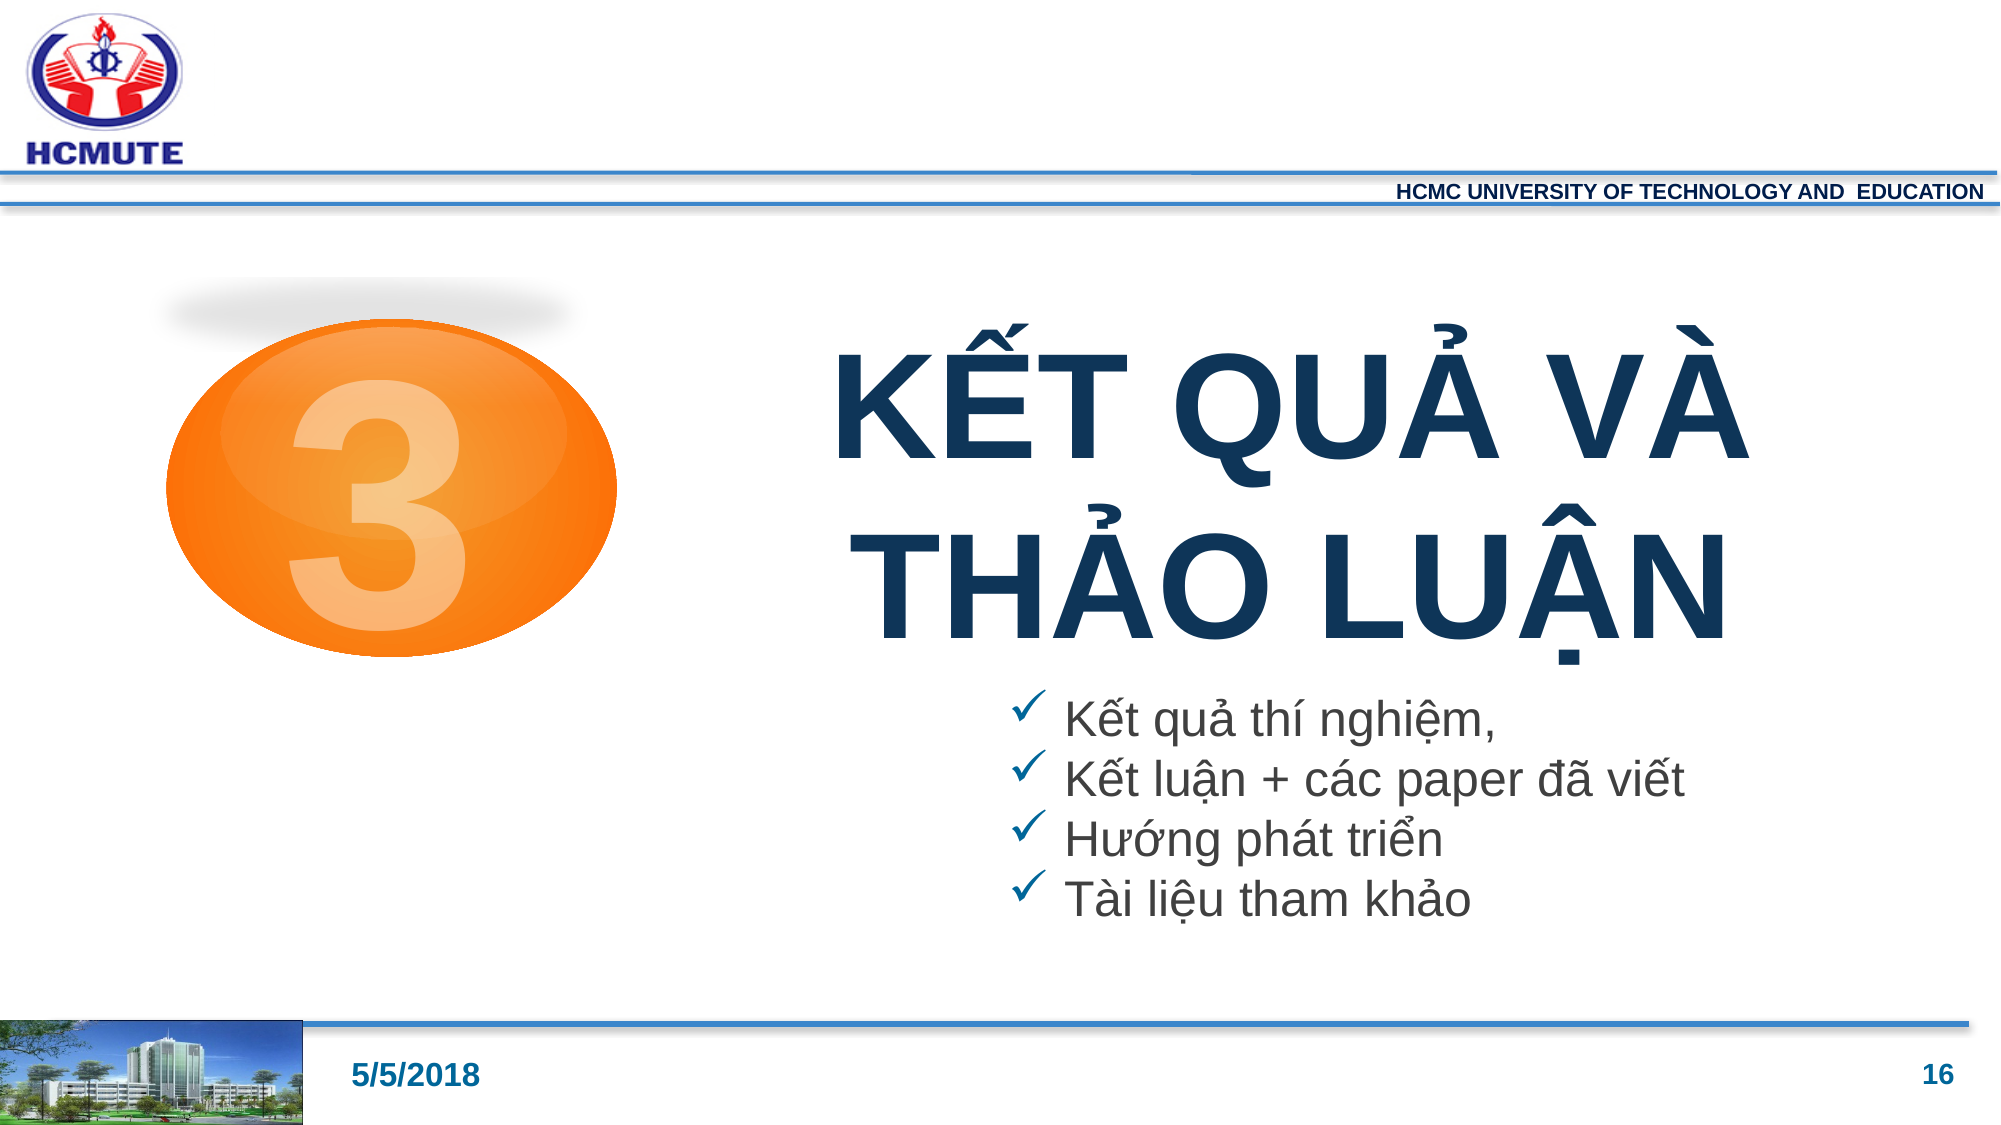

3

Kết quả và thảo luận
Kết quả thí nghiệm,
Kết luận + các paper đã viết
Hướng phát triển
Tài liệu tham khảo
5/5/2018
16